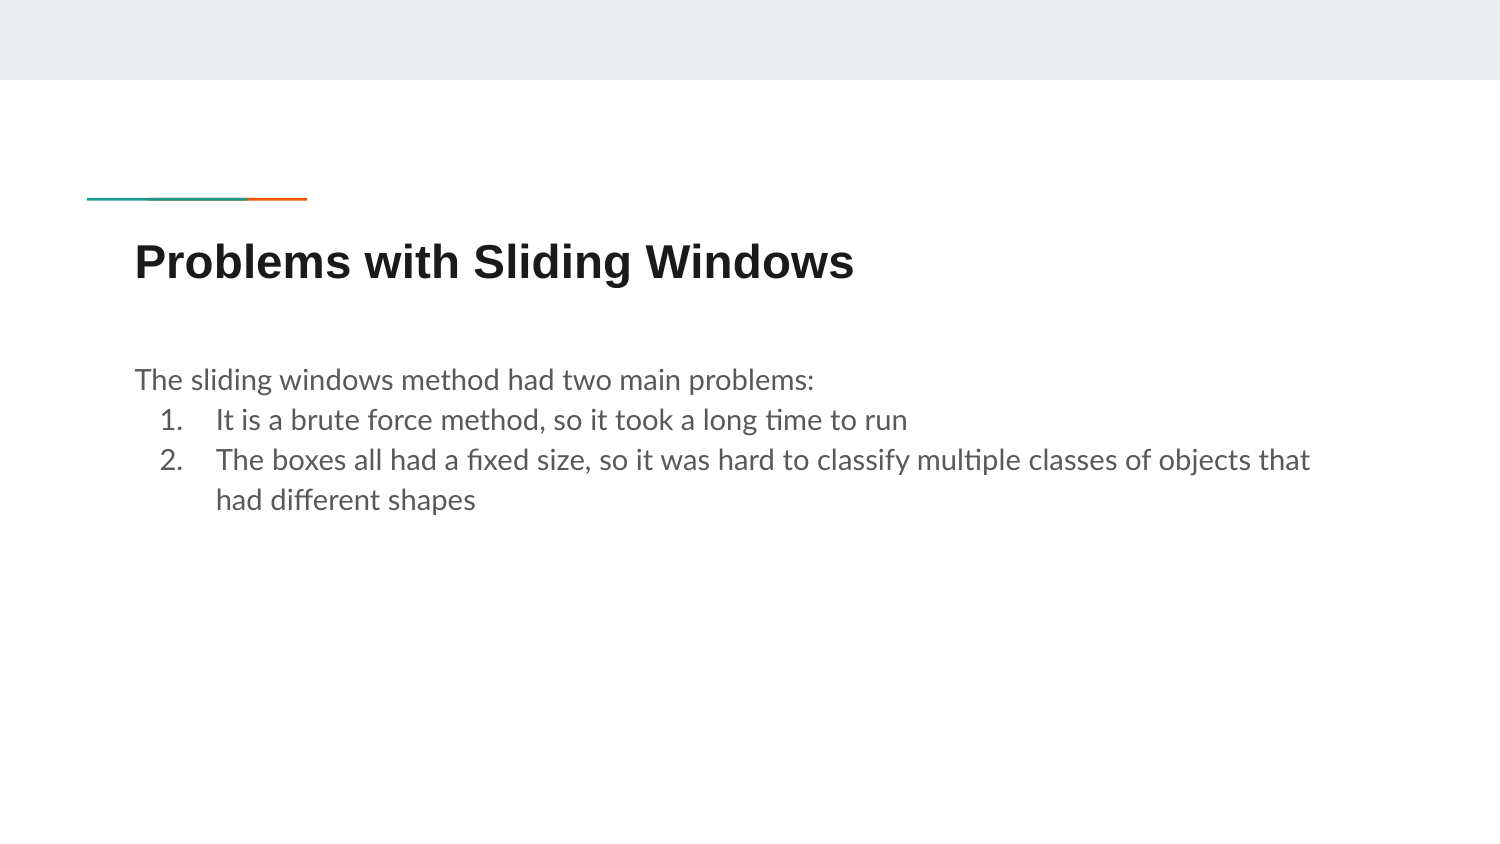

# Problems with Sliding Windows
The sliding windows method had two main problems:
It is a brute force method, so it took a long time to run
The boxes all had a fixed size, so it was hard to classify multiple classes of objects that had different shapes